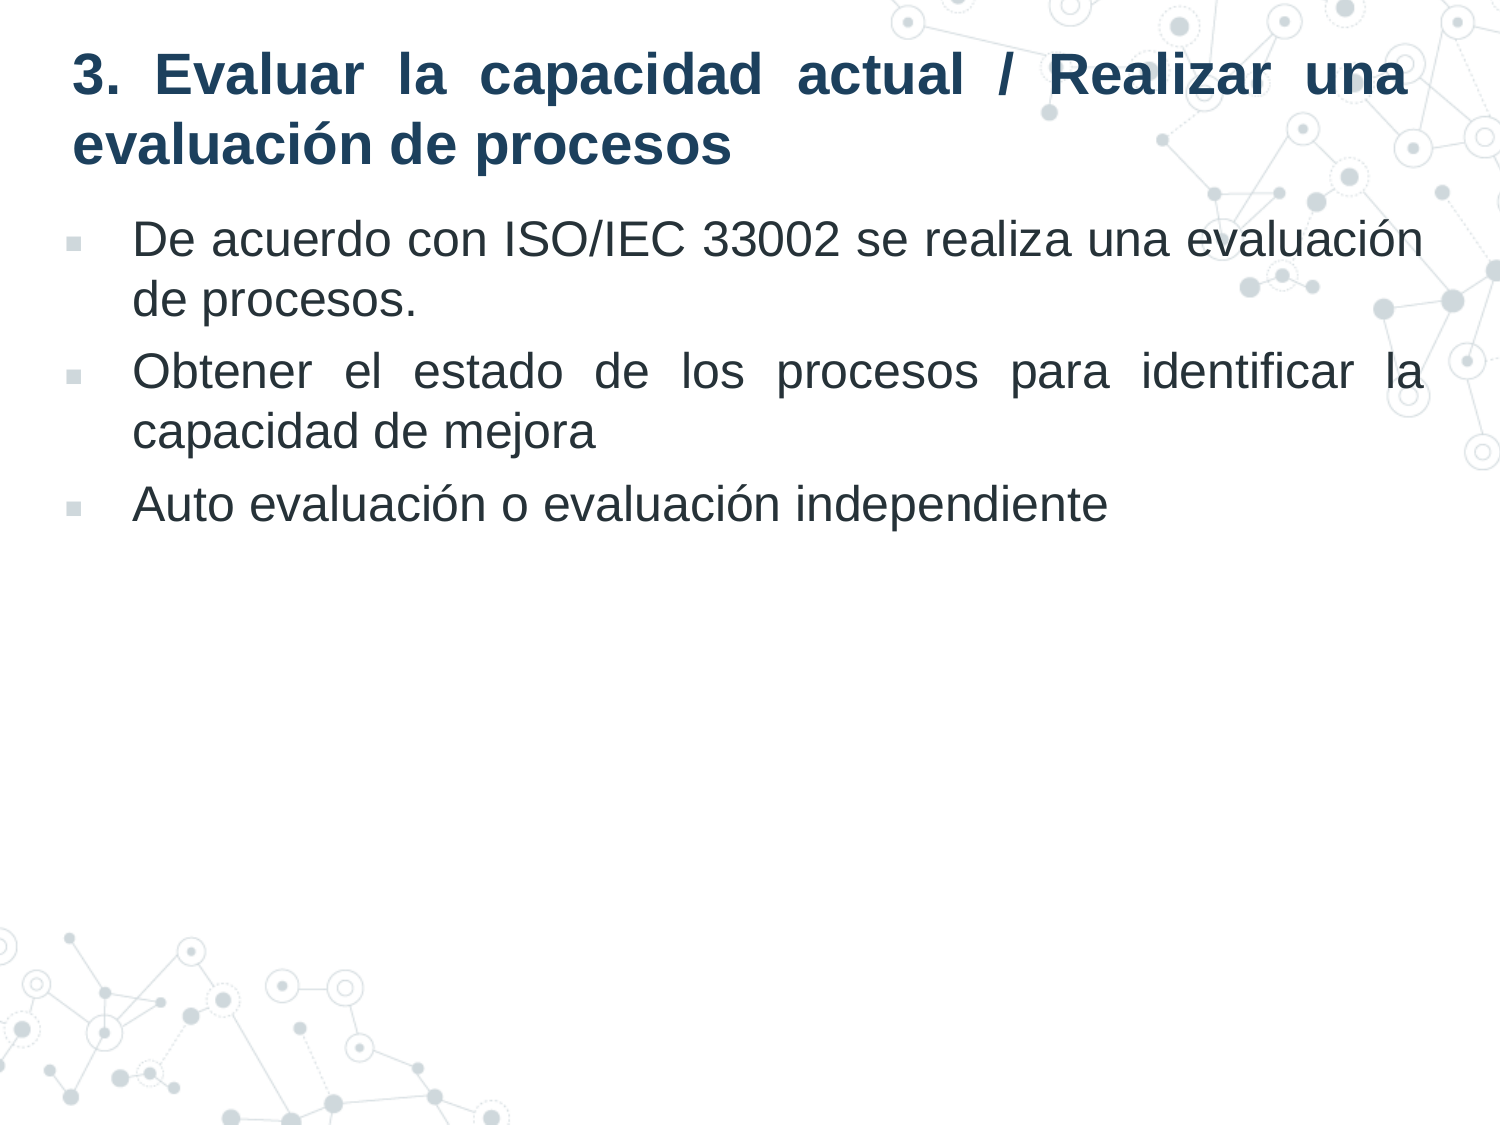

# 3. Evaluar la capacidad actual / Realizar una evaluación de procesos
De acuerdo con ISO/IEC 33002 se realiza una evaluación de procesos.
Obtener el estado de los procesos para identificar la capacidad de mejora
Auto evaluación o evaluación independiente